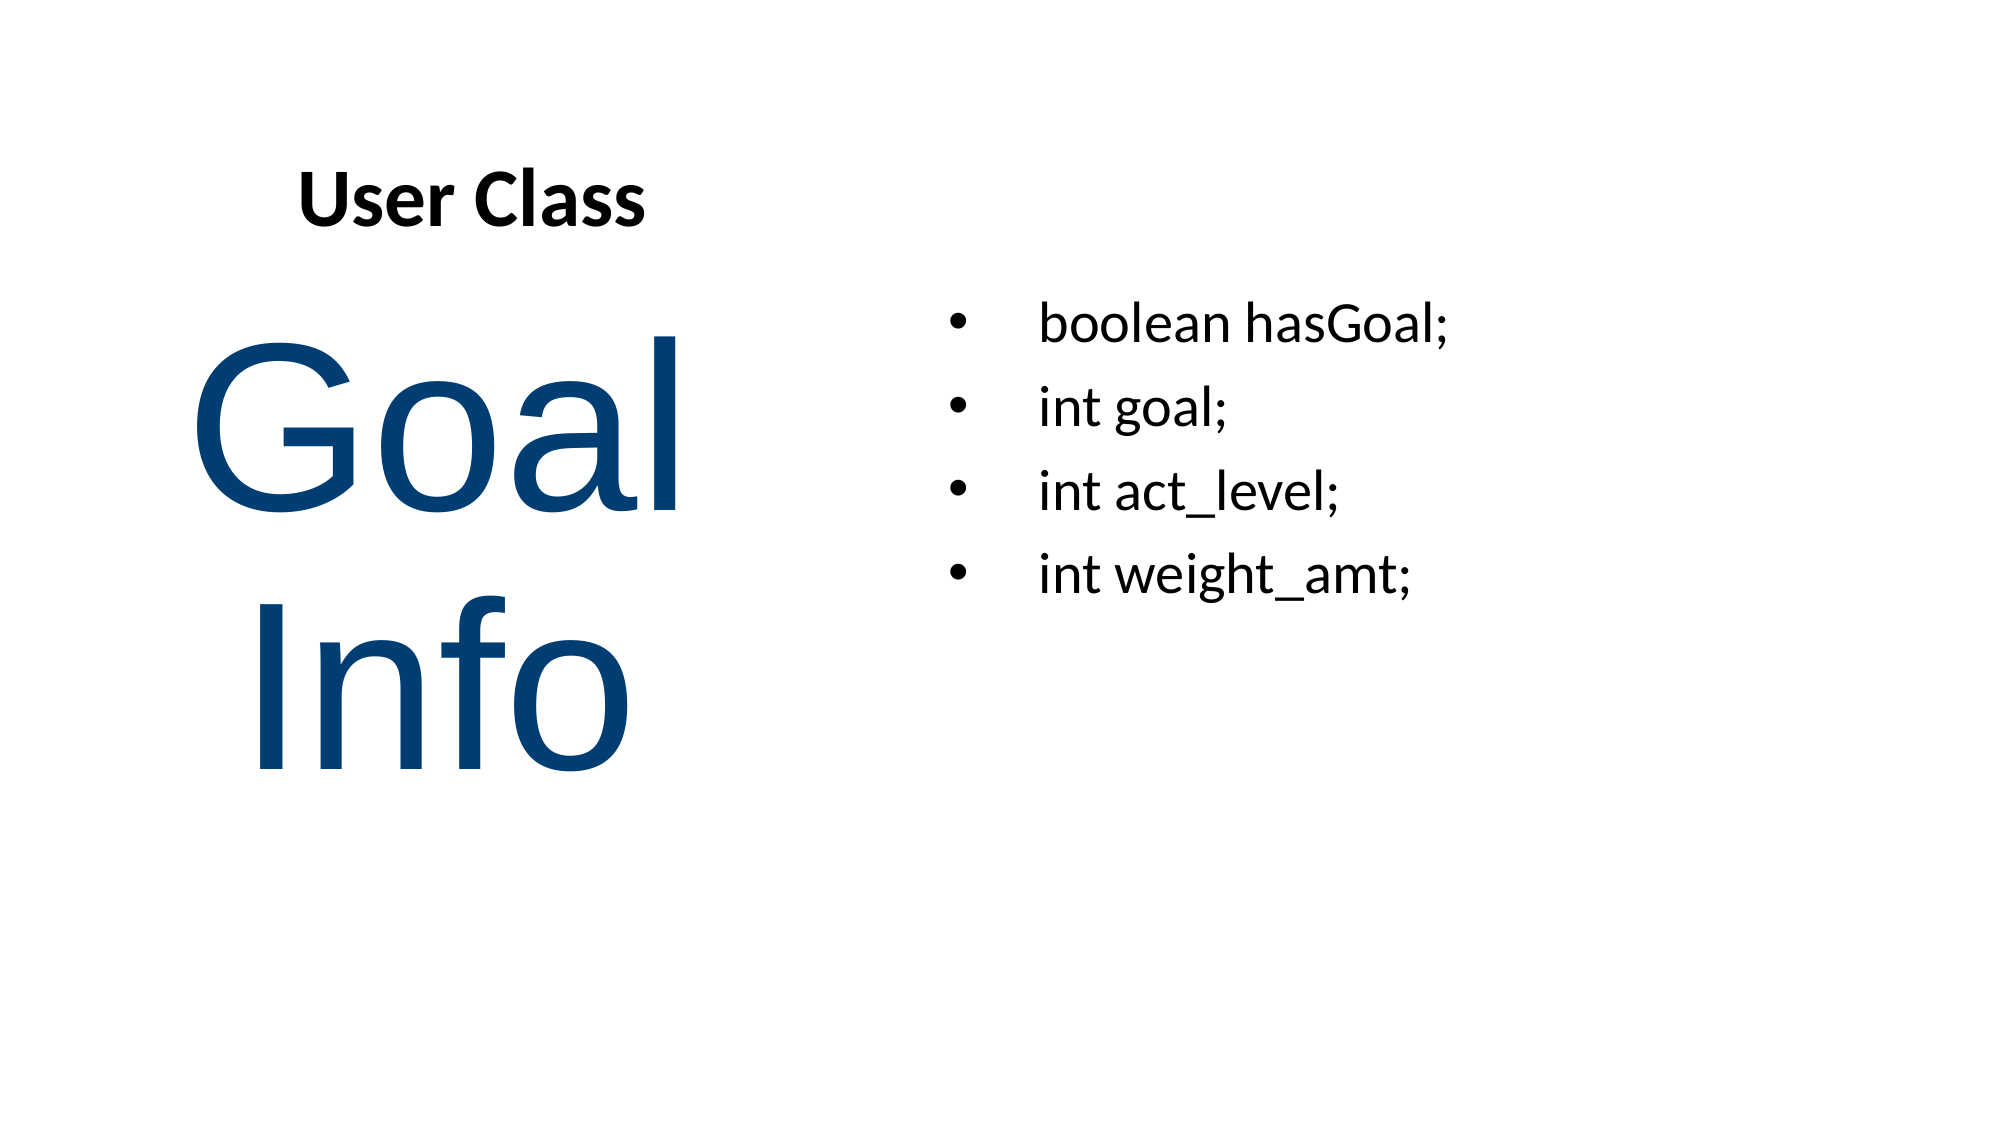

User Class
# Goal Info
    boolean hasGoal;
    int goal;
    int act_level;
    int weight_amt;